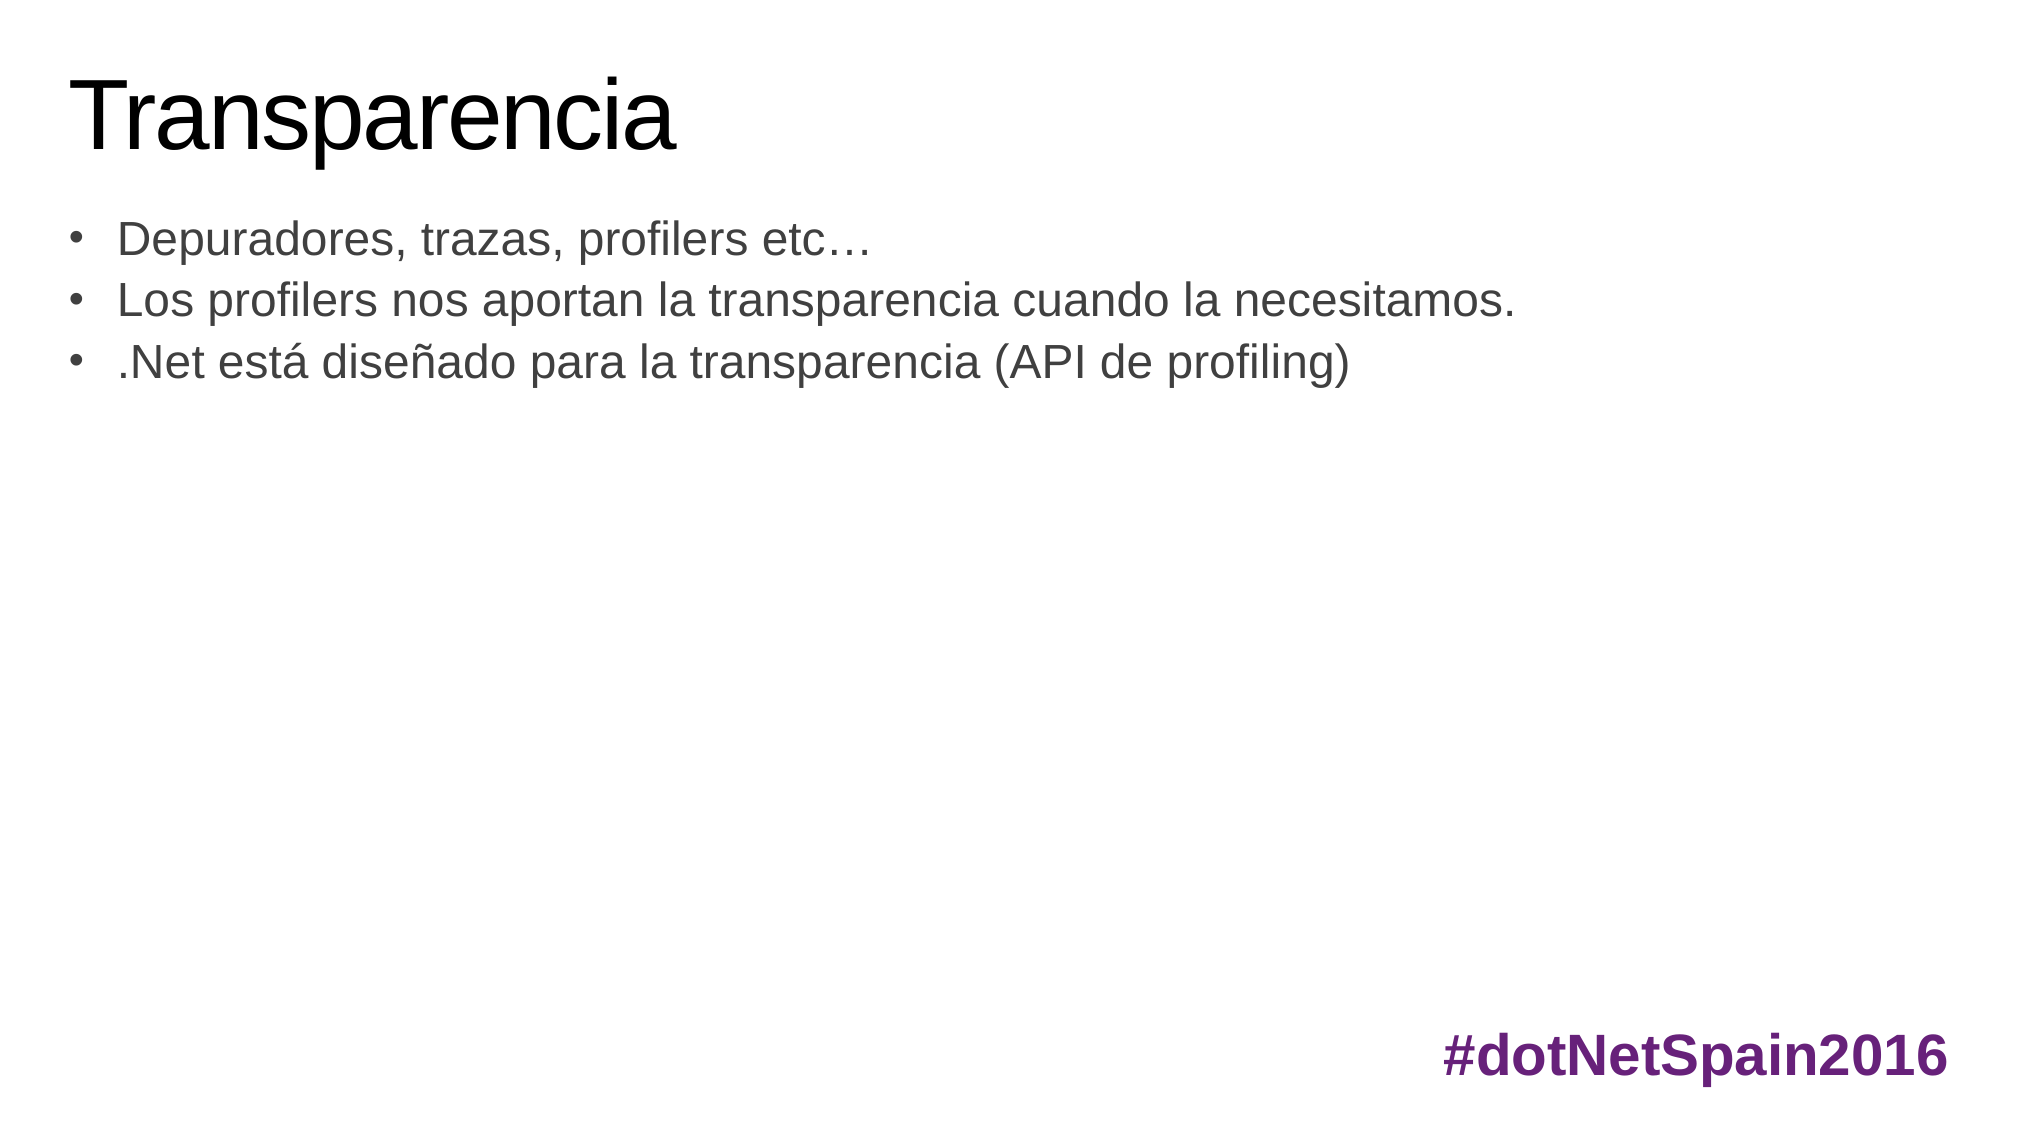

# Transparencia
Depuradores, trazas, profilers etc…
Los profilers nos aportan la transparencia cuando la necesitamos.
.Net está diseñado para la transparencia (API de profiling)